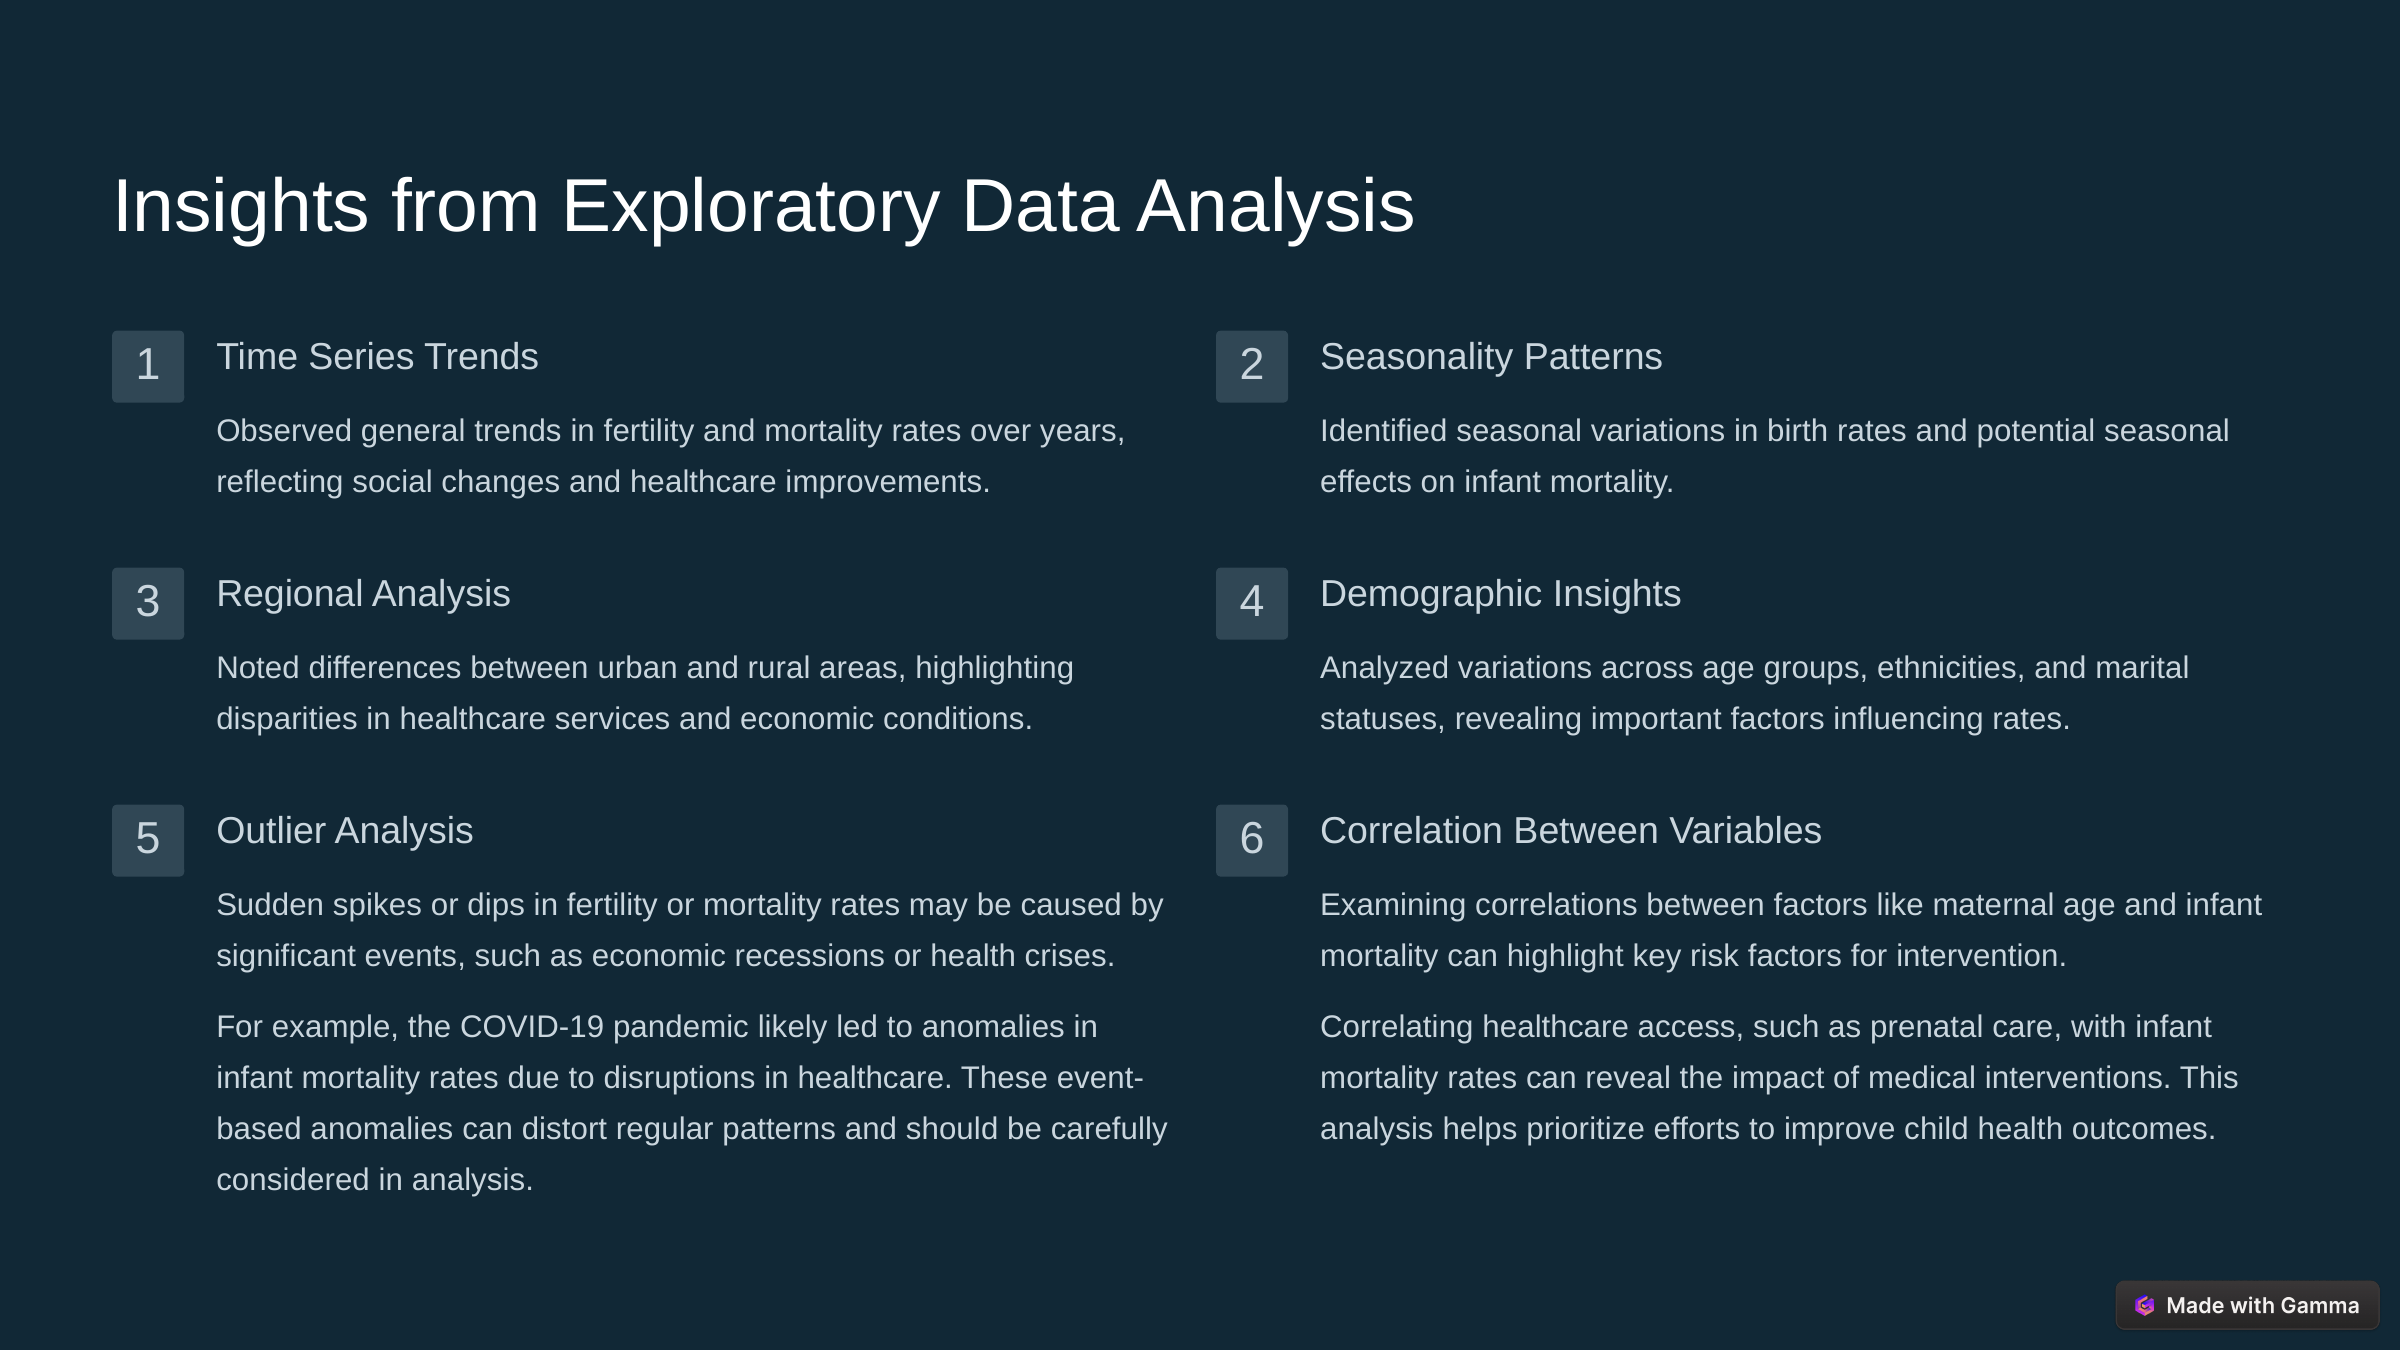

Insights from Exploratory Data Analysis

Time Series Trends

Seasonality Patterns
1
2
Observed general trends in fertility and mortality rates over years, reflecting social changes and healthcare improvements.
Identified seasonal variations in birth rates and potential seasonal effects on infant mortality.

Regional Analysis

Demographic Insights
3
4
Noted differences between urban and rural areas, highlighting disparities in healthcare services and economic conditions.
Analyzed variations across age groups, ethnicities, and marital statuses, revealing important factors influencing rates.

Outlier Analysis

Correlation Between Variables
5
6
Sudden spikes or dips in fertility or mortality rates may be caused by significant events, such as economic recessions or health crises.
Examining correlations between factors like maternal age and infant mortality can highlight key risk factors for intervention.
For example, the COVID-19 pandemic likely led to anomalies in infant mortality rates due to disruptions in healthcare. These event-based anomalies can distort regular patterns and should be carefully considered in analysis.
Correlating healthcare access, such as prenatal care, with infant mortality rates can reveal the impact of medical interventions. This analysis helps prioritize efforts to improve child health outcomes.